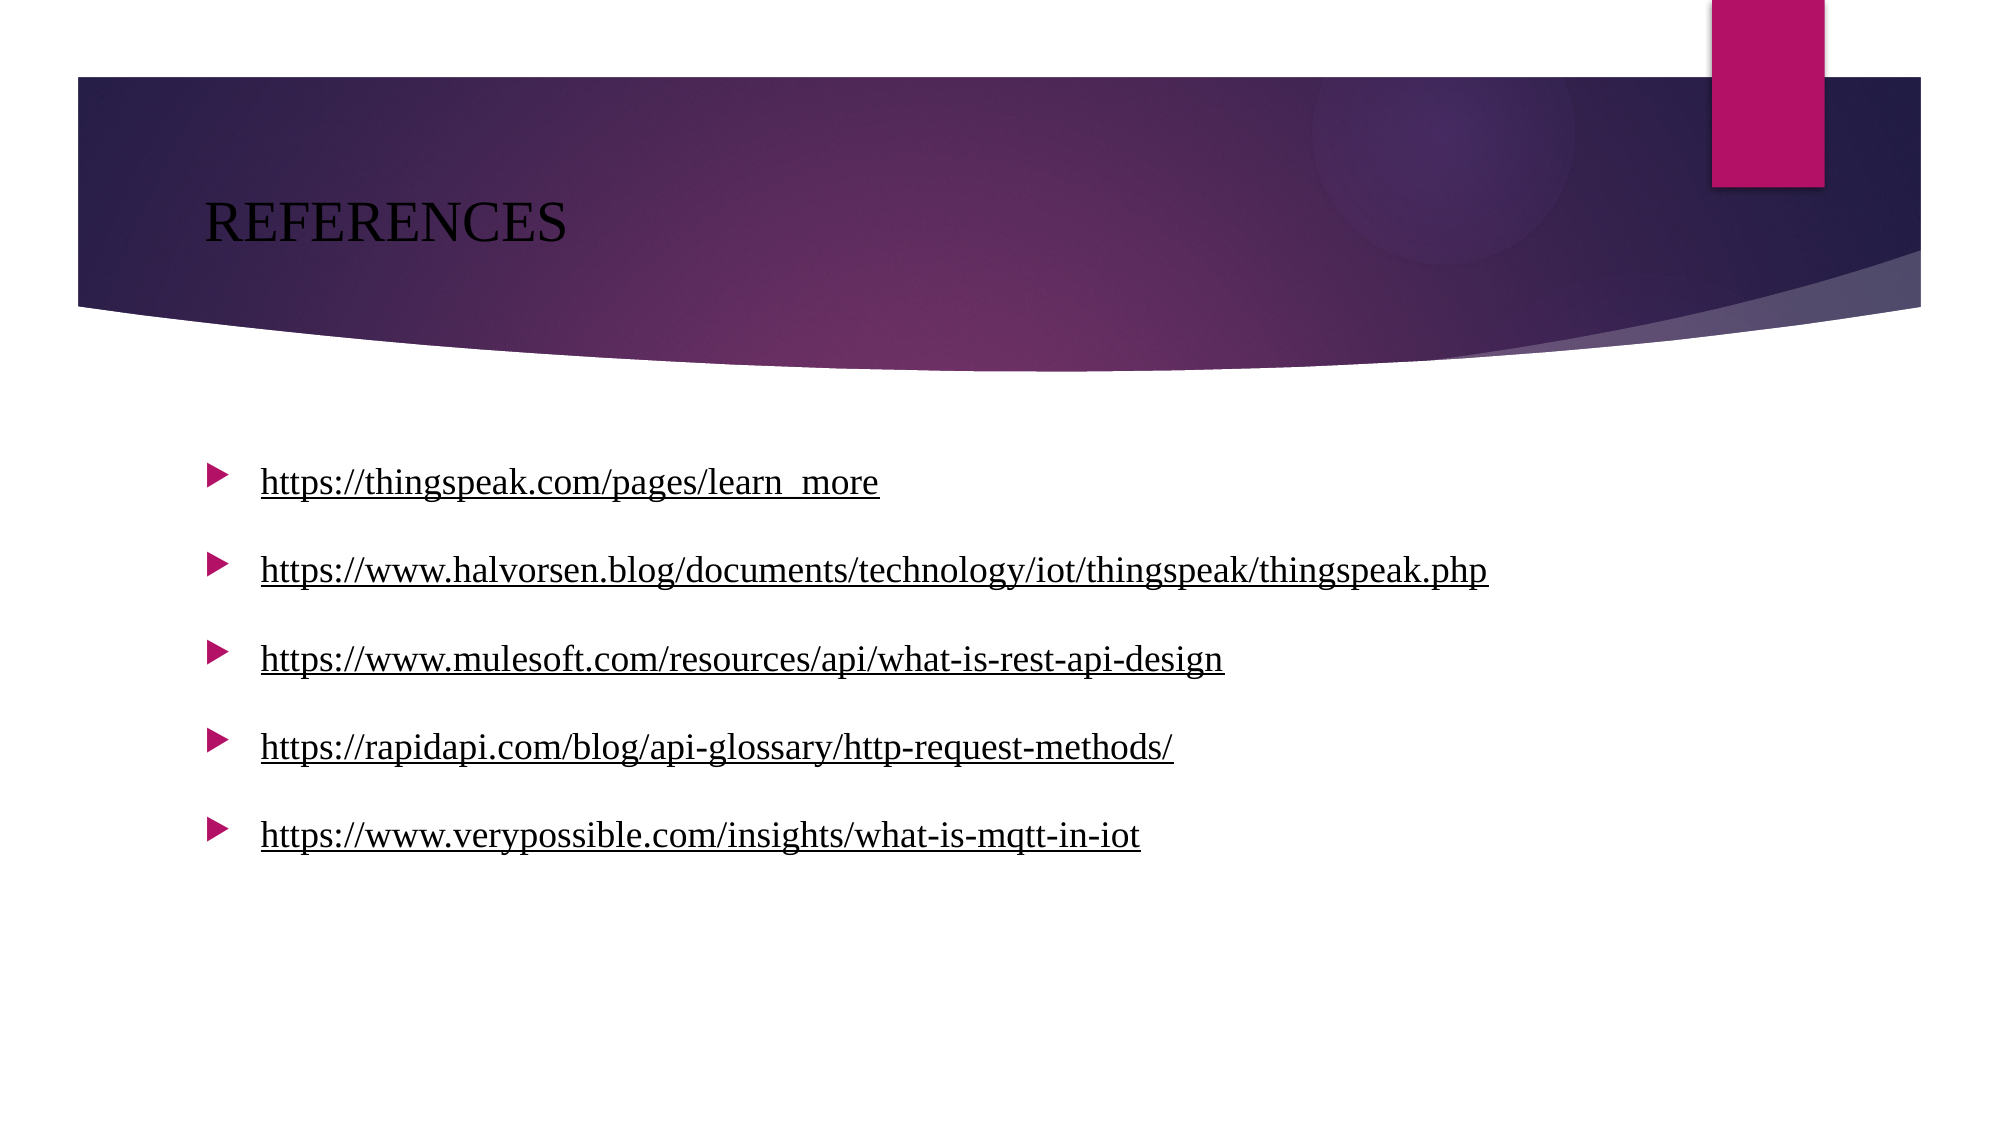

# REFERENCES
https://thingspeak.com/pages/learn_more
https://www.halvorsen.blog/documents/technology/iot/thingspeak/thingspeak.php
https://www.mulesoft.com/resources/api/what-is-rest-api-design
https://rapidapi.com/blog/api-glossary/http-request-methods/
https://www.verypossible.com/insights/what-is-mqtt-in-iot